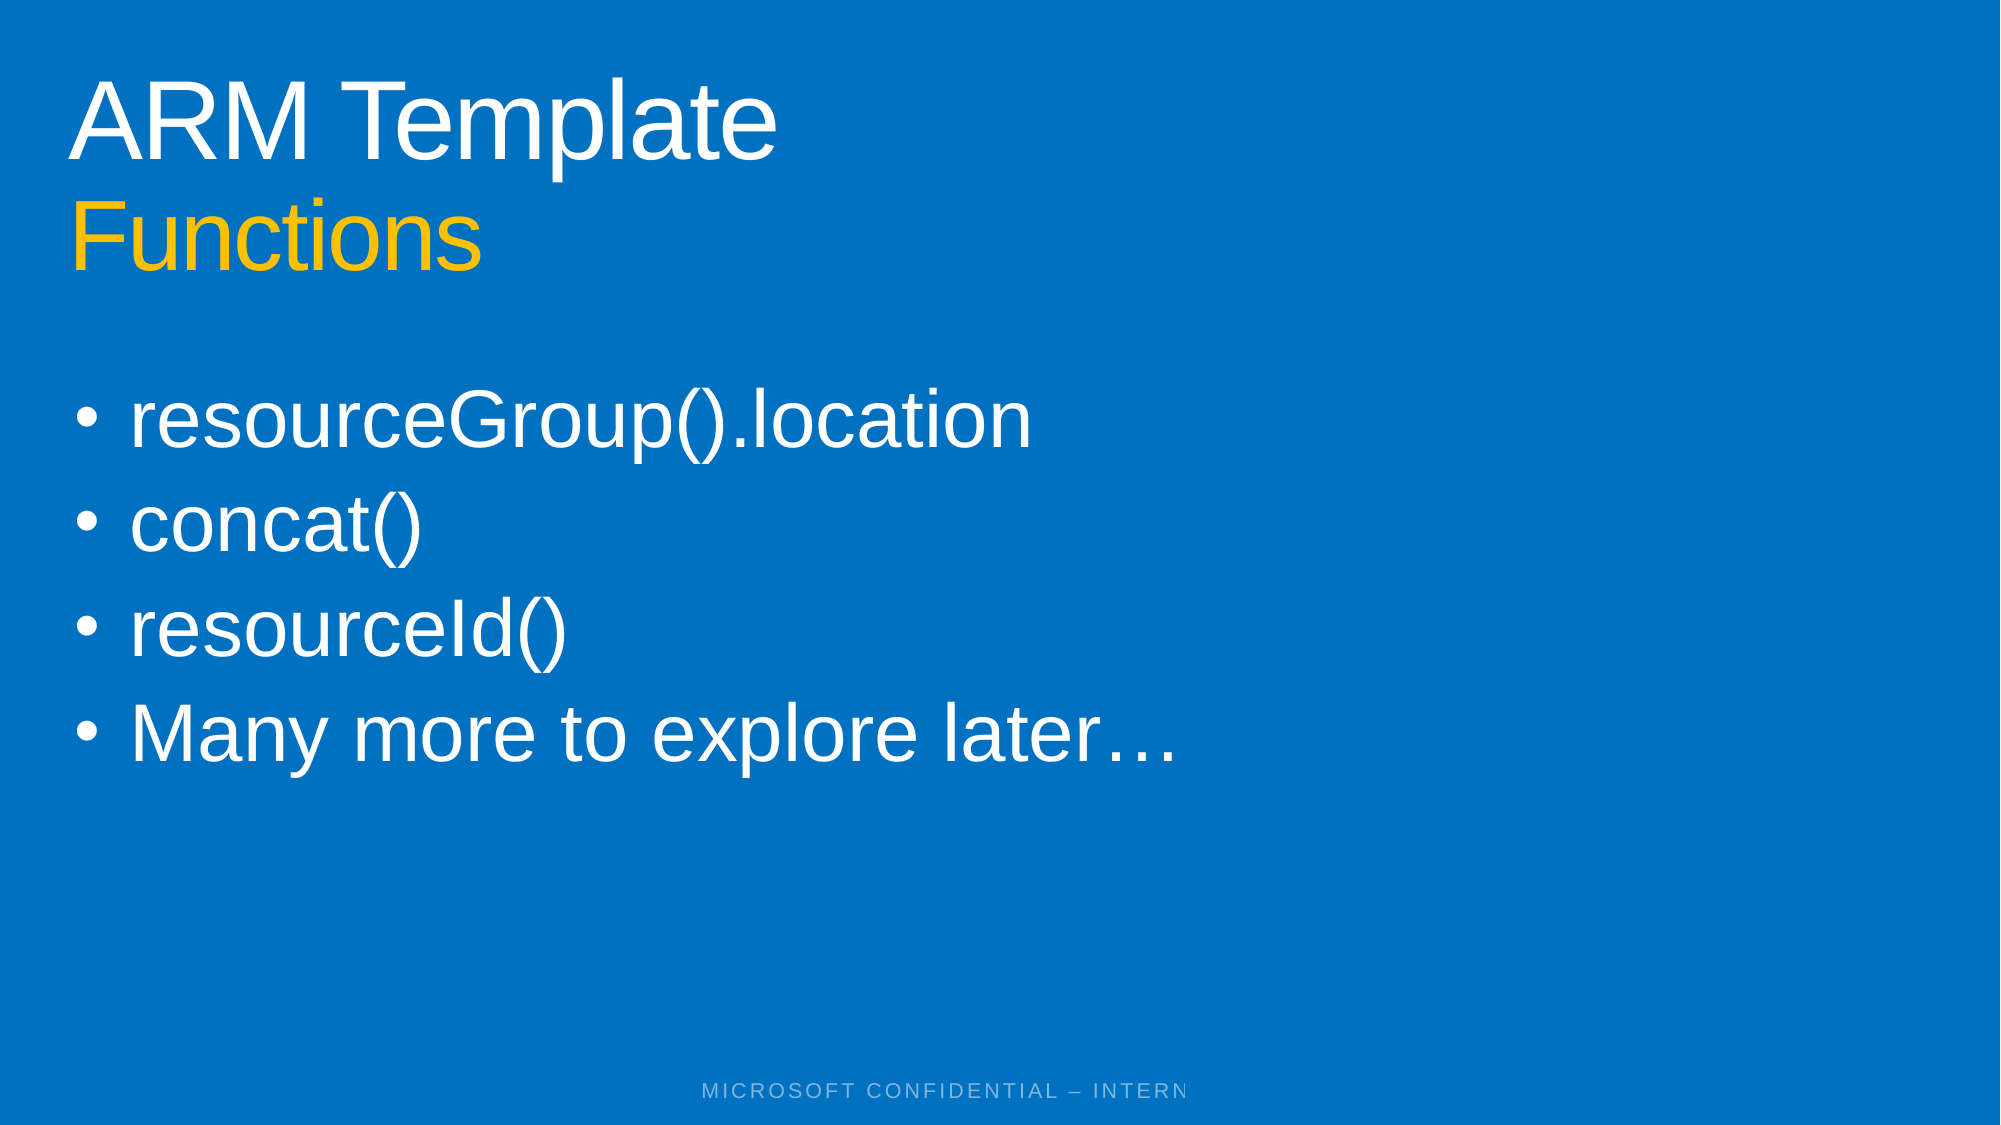

# ARM Template Functions
resourceGroup().location
concat()
resourceId()
Many more to explore later…